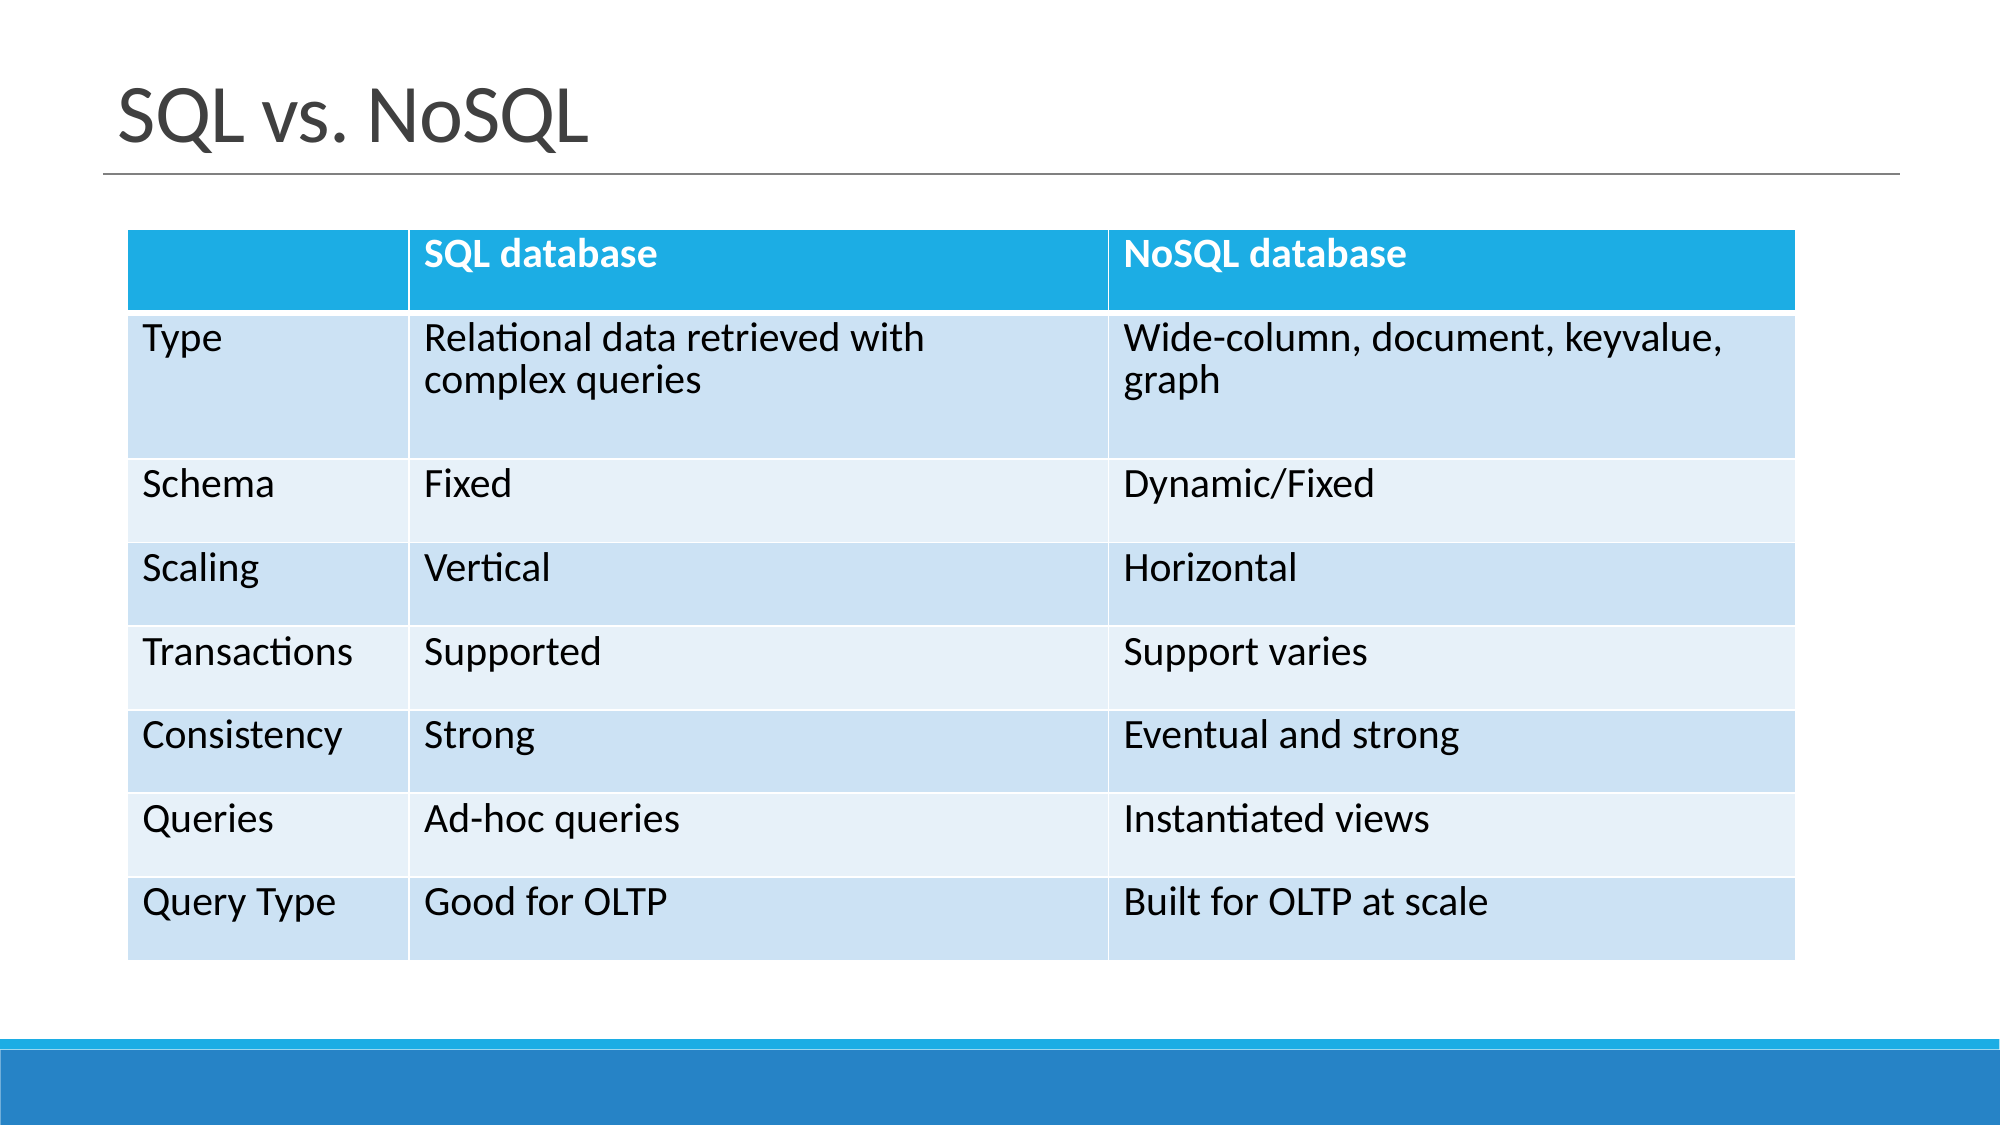

# SQL vs. NoSQL
|  | SQL database | NoSQL database |
| --- | --- | --- |
| Type | Relational data retrieved with complex queries | Wide-column, document, keyvalue, graph |
| Schema | Fixed | Dynamic/Fixed |
| Scaling | Vertical | Horizontal |
| Transactions | Supported | Support varies |
| Consistency | Strong | Eventual and strong |
| Queries | Ad-hoc queries | Instantiated views |
| Query Type | Good for OLTP | Built for OLTP at scale |